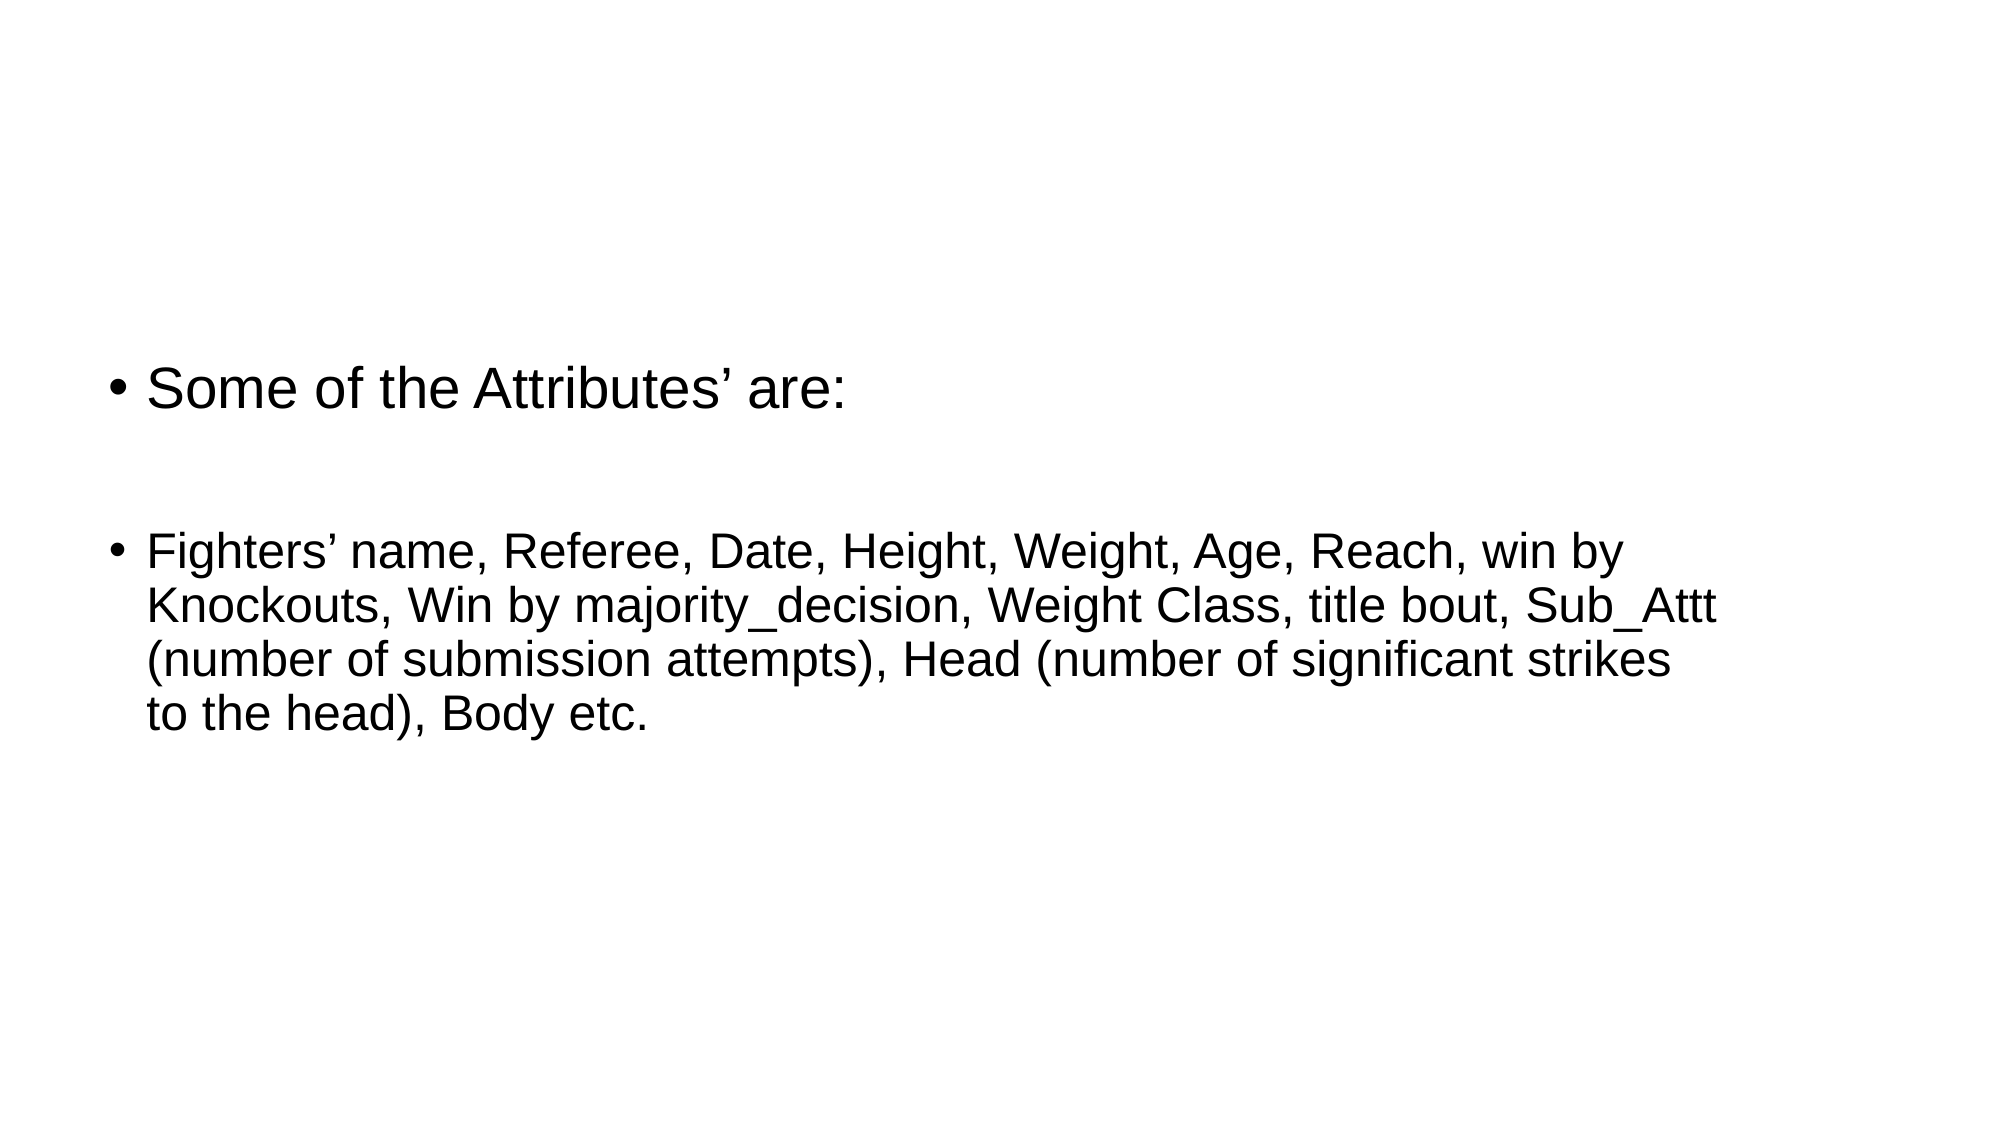

Some of the Attributes’ are:

Fighters’ name, Referee, Date, Height, Weight, Age, Reach, win by Knockouts, Win by majority_decision, Weight Class, title bout, Sub_Attt (number of submission attempts), Head (number of significant strikes to the head), Body etc.